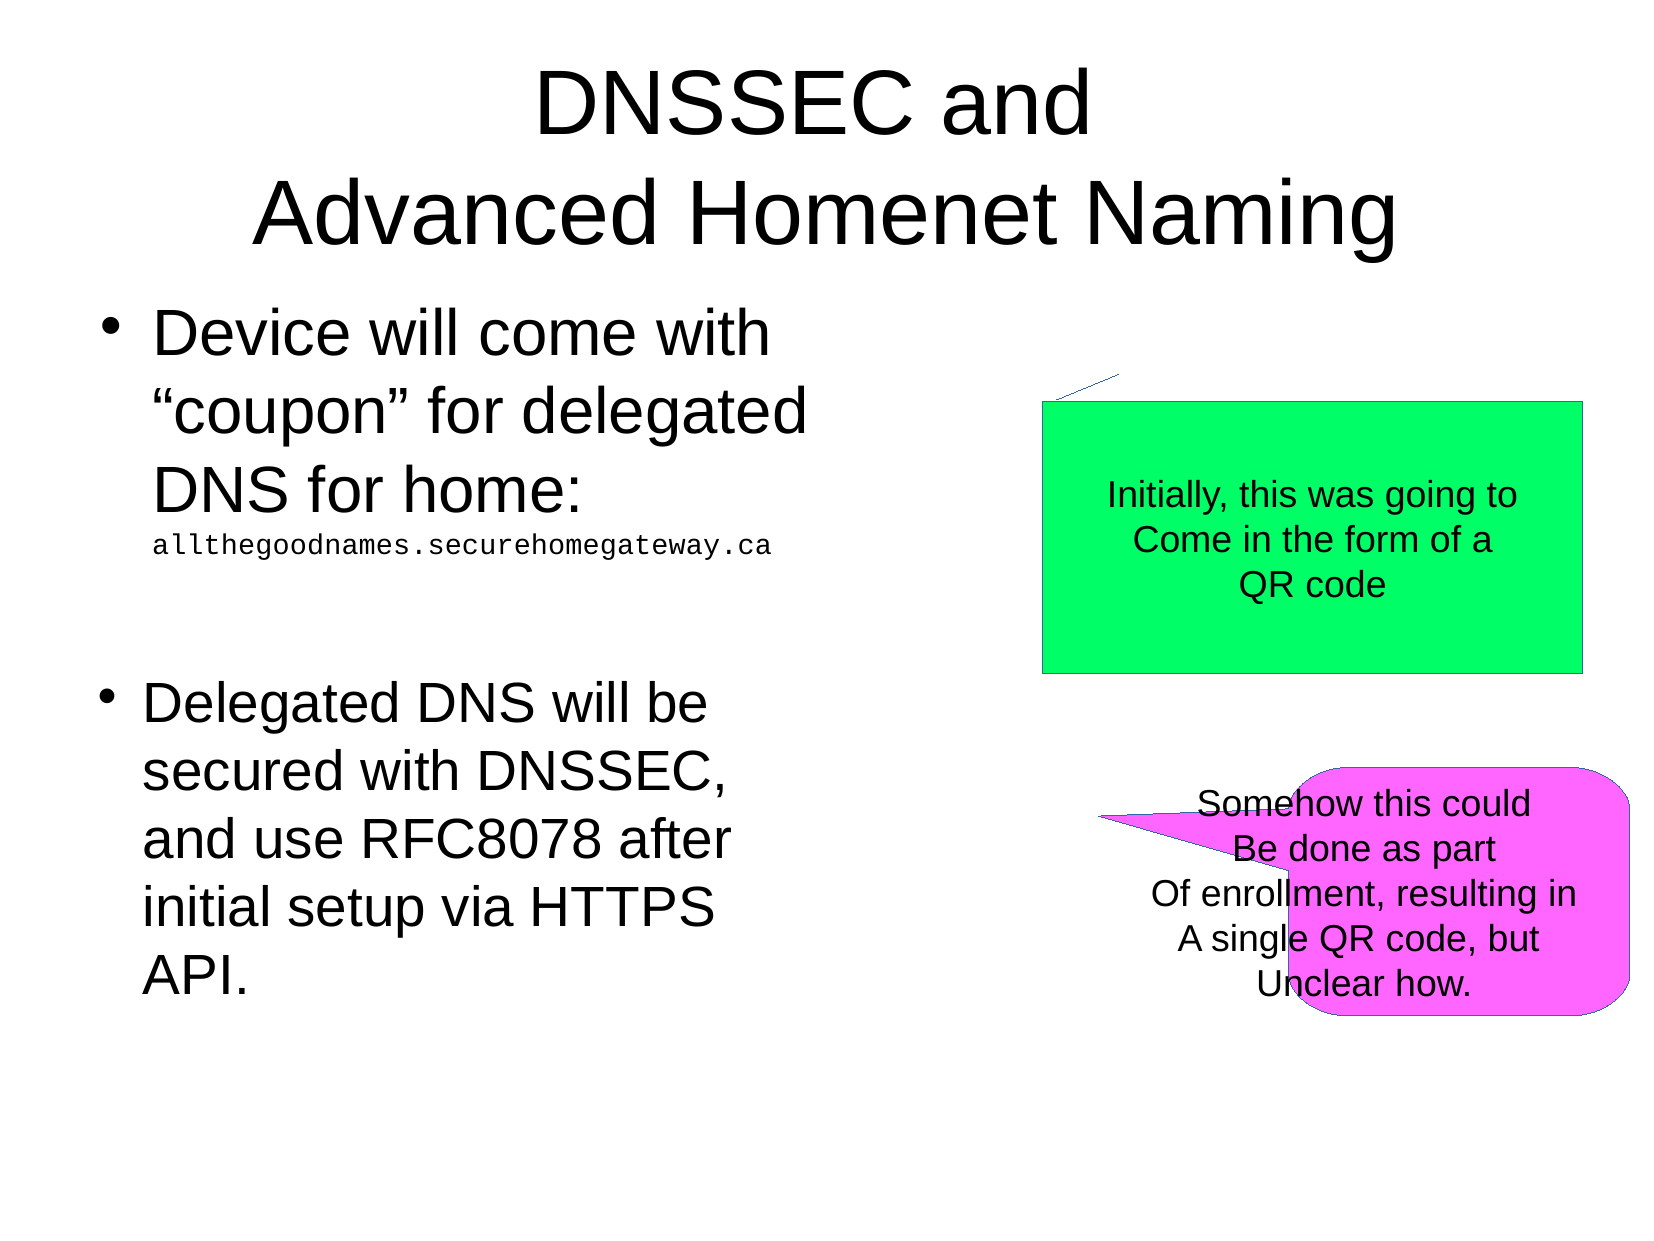

DNSSEC and
Advanced Homenet Naming
Device will come with “coupon” for delegated DNS for home: allthegoodnames.securehomegateway.ca
Initially, this was going to
Come in the form of a
QR code
Delegated DNS will be secured with DNSSEC, and use RFC8078 after initial setup via HTTPS API.
Somehow this could
Be done as part
Of enrollment, resulting in
A single QR code, but
Unclear how.